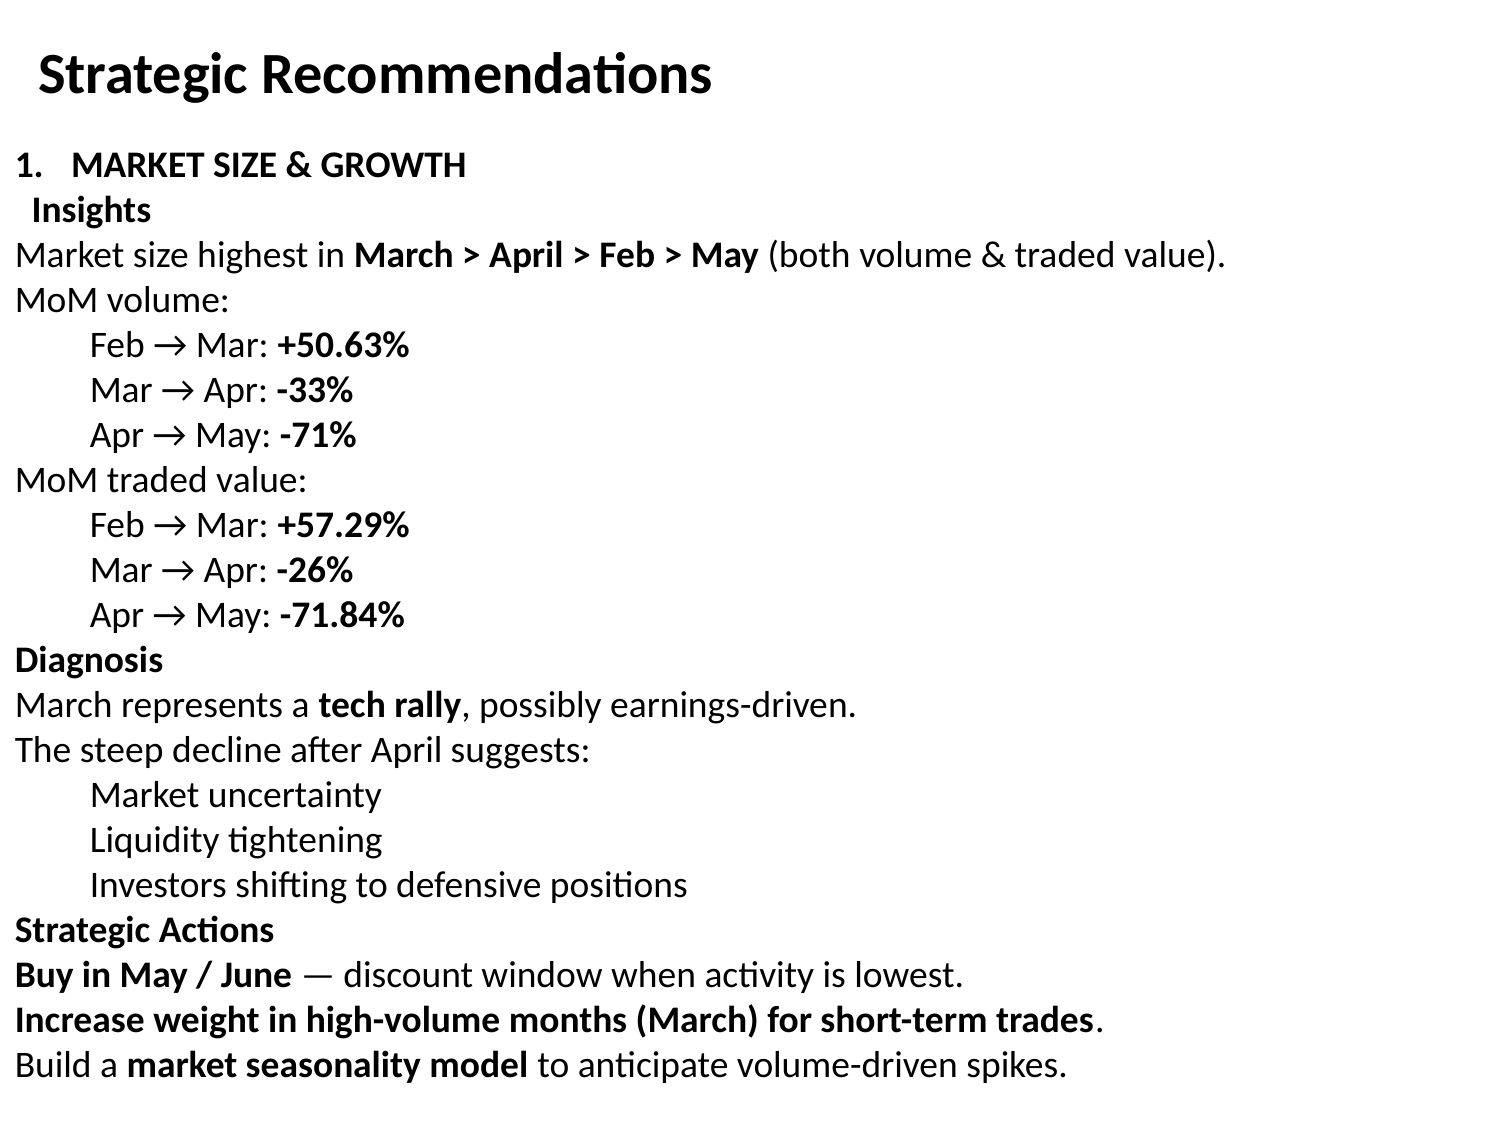

Strategic Recommendations
MARKET SIZE & GROWTH
  Insights
Market size highest in March > April > Feb > May (both volume & traded value).
MoM volume:
Feb → Mar: +50.63%
Mar → Apr: -33%
Apr → May: -71%
MoM traded value:
Feb → Mar: +57.29%
Mar → Apr: -26%
Apr → May: -71.84%
Diagnosis
March represents a tech rally, possibly earnings-driven.
The steep decline after April suggests:
Market uncertainty
Liquidity tightening
Investors shifting to defensive positions
Strategic Actions
Buy in May / June — discount window when activity is lowest.
Increase weight in high-volume months (March) for short-term trades.
Build a market seasonality model to anticipate volume-driven spikes.